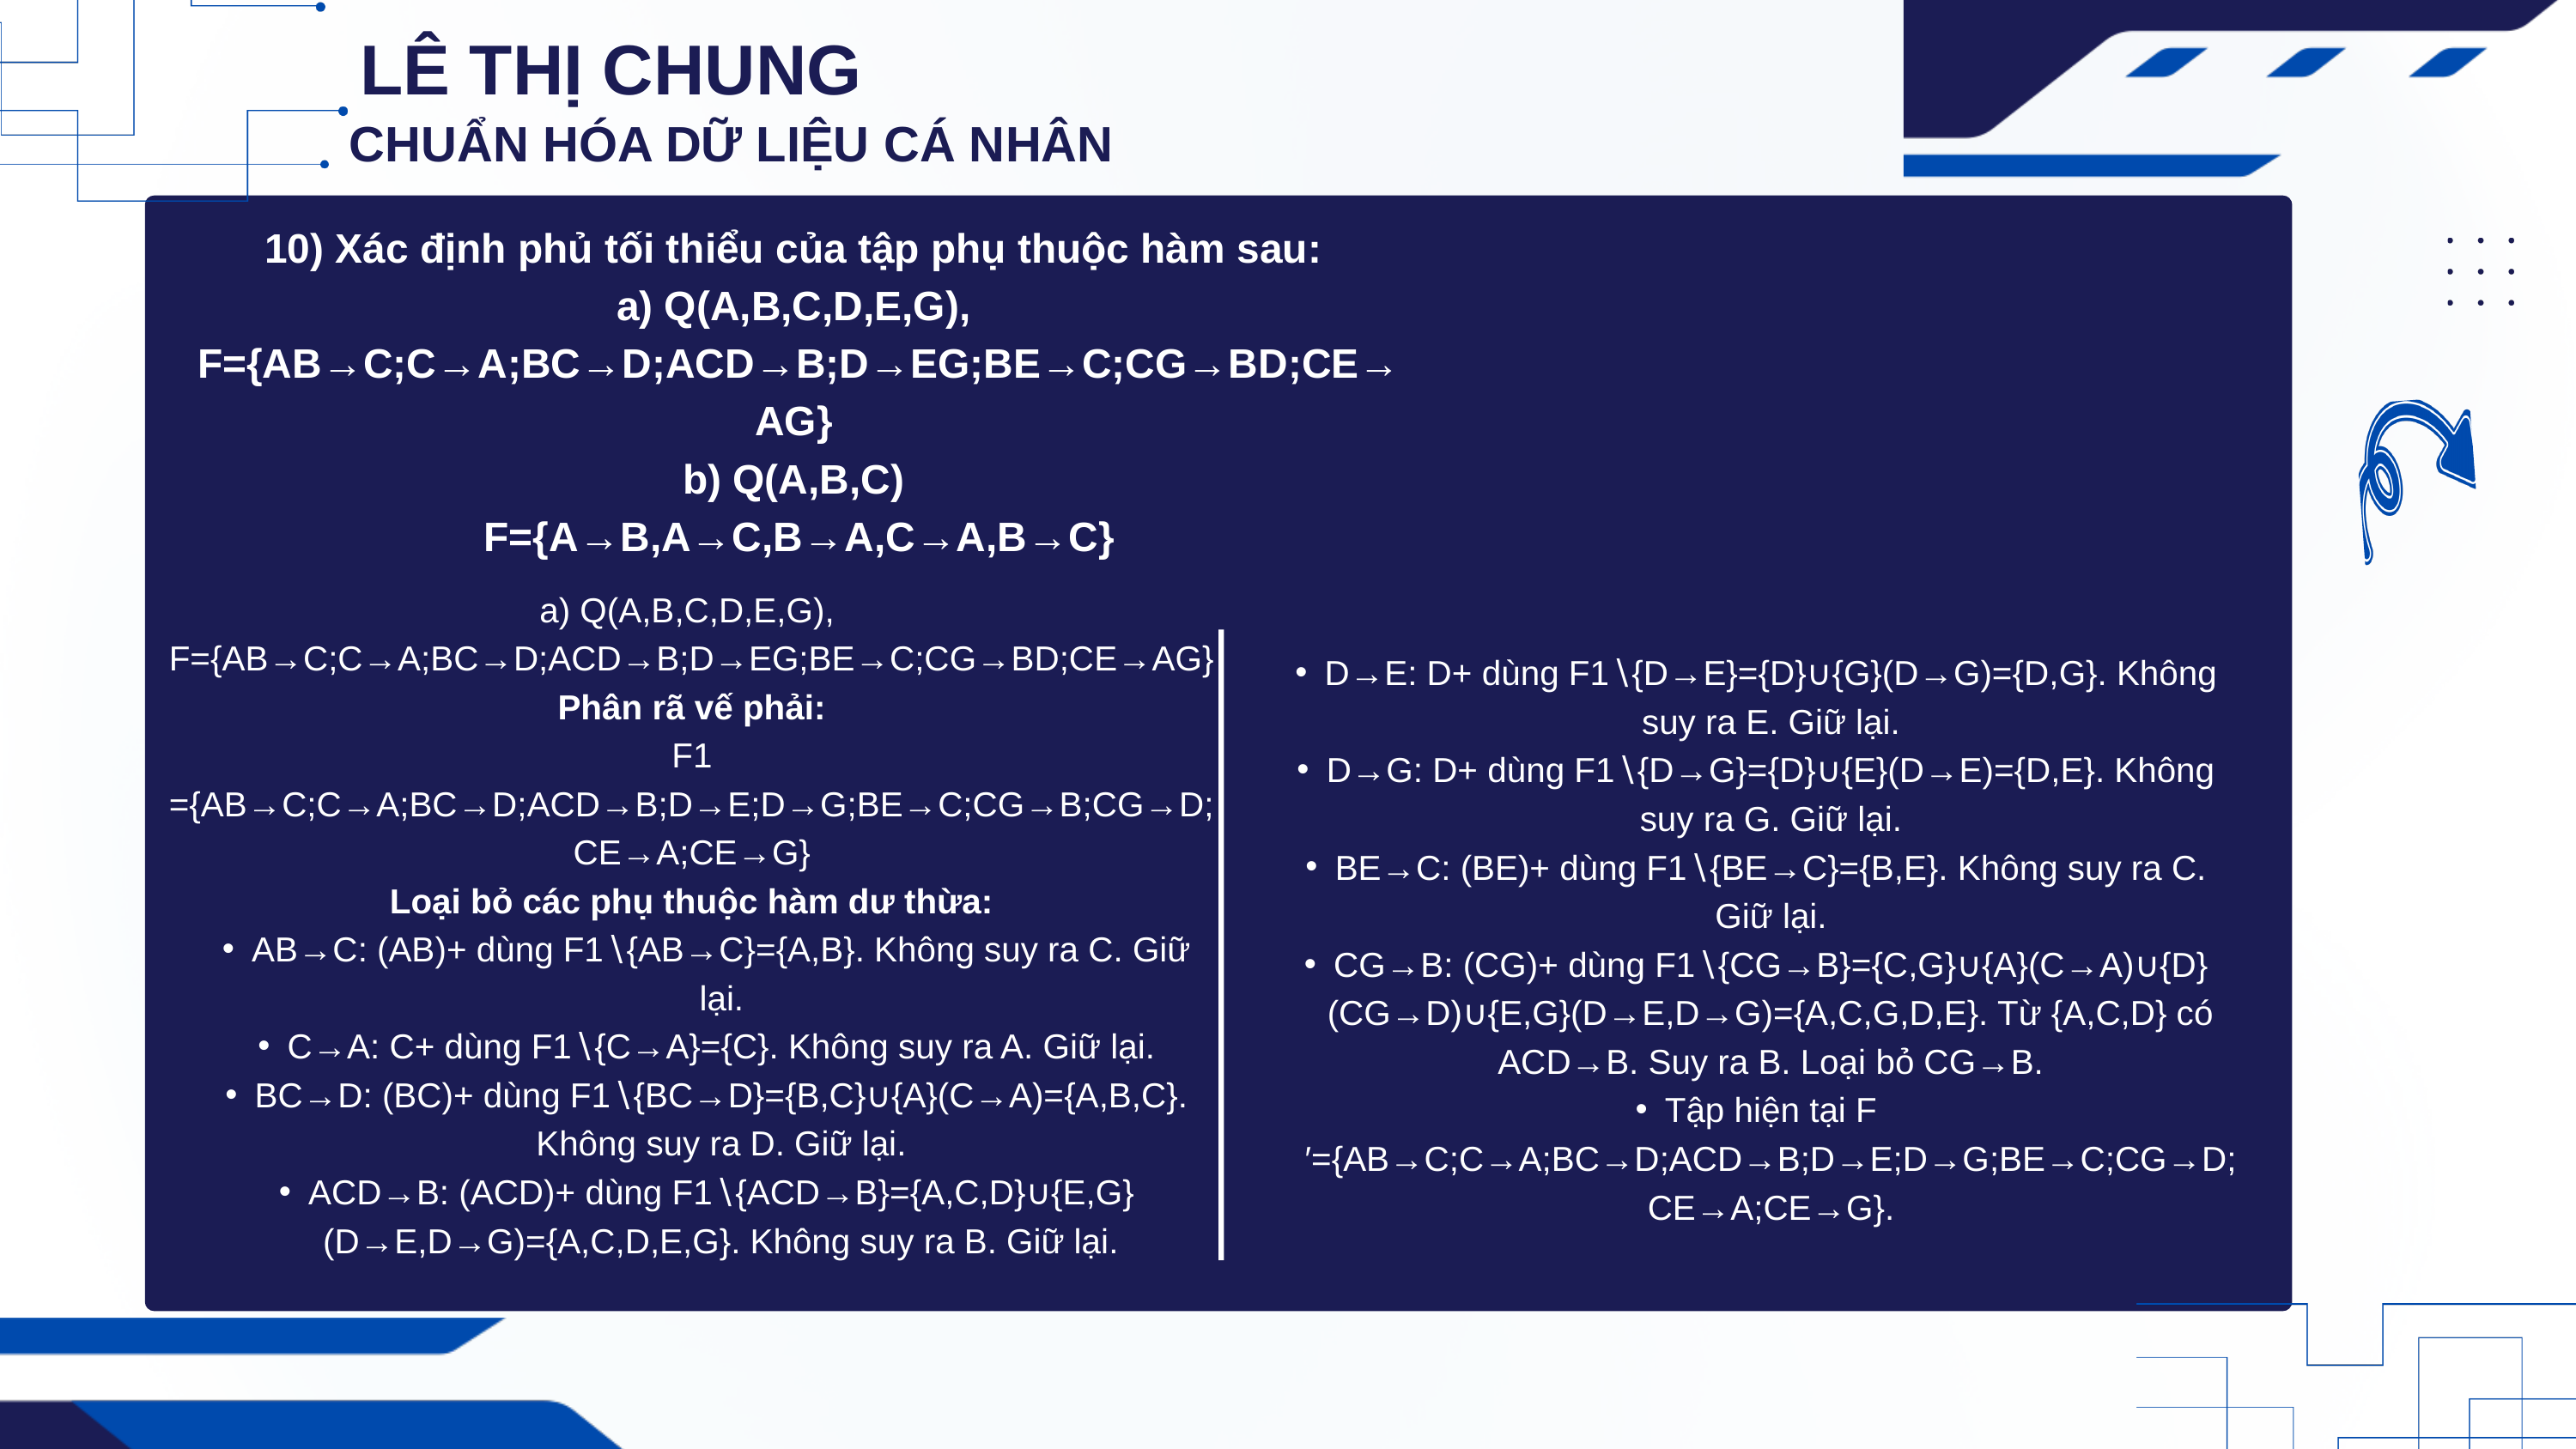

LÊ THỊ CHUNG
CHUẨN HÓA DỮ LIỆU CÁ NHÂN

10) Xác định phủ tối thiểu của tập phụ thuộc hàm sau:
a) Q(A,B,C,D,E,G),
F={AB→C;C→A;BC→D;ACD→B;D→EG;BE→C;CG→BD;CE→AG}
b) Q(A,B,C)
F={A→B,A→C,B→A,C→A,B→C}

a) Q(A,B,C,D,E,G),
F={AB→C;C→A;BC→D;ACD→B;D→EG;BE→C;CG→BD;CE→AG}
Phân rã vế phải:
F1​={AB→C;C→A;BC→D;ACD→B;D→E;D→G;BE→C;CG→B;CG→D;CE→A;CE→G}
Loại bỏ các phụ thuộc hàm dư thừa:
AB→C: (AB)+ dùng F1​∖{AB→C}={A,B}. Không suy ra C. Giữ lại.
C→A: C+ dùng F1​∖{C→A}={C}. Không suy ra A. Giữ lại.
BC→D: (BC)+ dùng F1​∖{BC→D}={B,C}∪{A}(C→A)={A,B,C}. Không suy ra D. Giữ lại.
ACD→B: (ACD)+ dùng F1​∖{ACD→B}={A,C,D}∪{E,G}(D→E,D→G)={A,C,D,E,G}. Không suy ra B. Giữ lại.

D→E: D+ dùng F1​∖{D→E}={D}∪{G}(D→G)={D,G}. Không suy ra E. Giữ lại.
D→G: D+ dùng F1​∖{D→G}={D}∪{E}(D→E)={D,E}. Không suy ra G. Giữ lại.
BE→C: (BE)+ dùng F1​∖{BE→C}={B,E}. Không suy ra C. Giữ lại.
CG→B: (CG)+ dùng F1​∖{CG→B}={C,G}∪{A}(C→A)∪{D}(CG→D)∪{E,G}(D→E,D→G)={A,C,G,D,E}. Từ {A,C,D} có ACD→B. Suy ra B. Loại bỏ CG→B.
Tập hiện tại F′={AB→C;C→A;BC→D;ACD→B;D→E;D→G;BE→C;CG→D;CE→A;CE→G}.